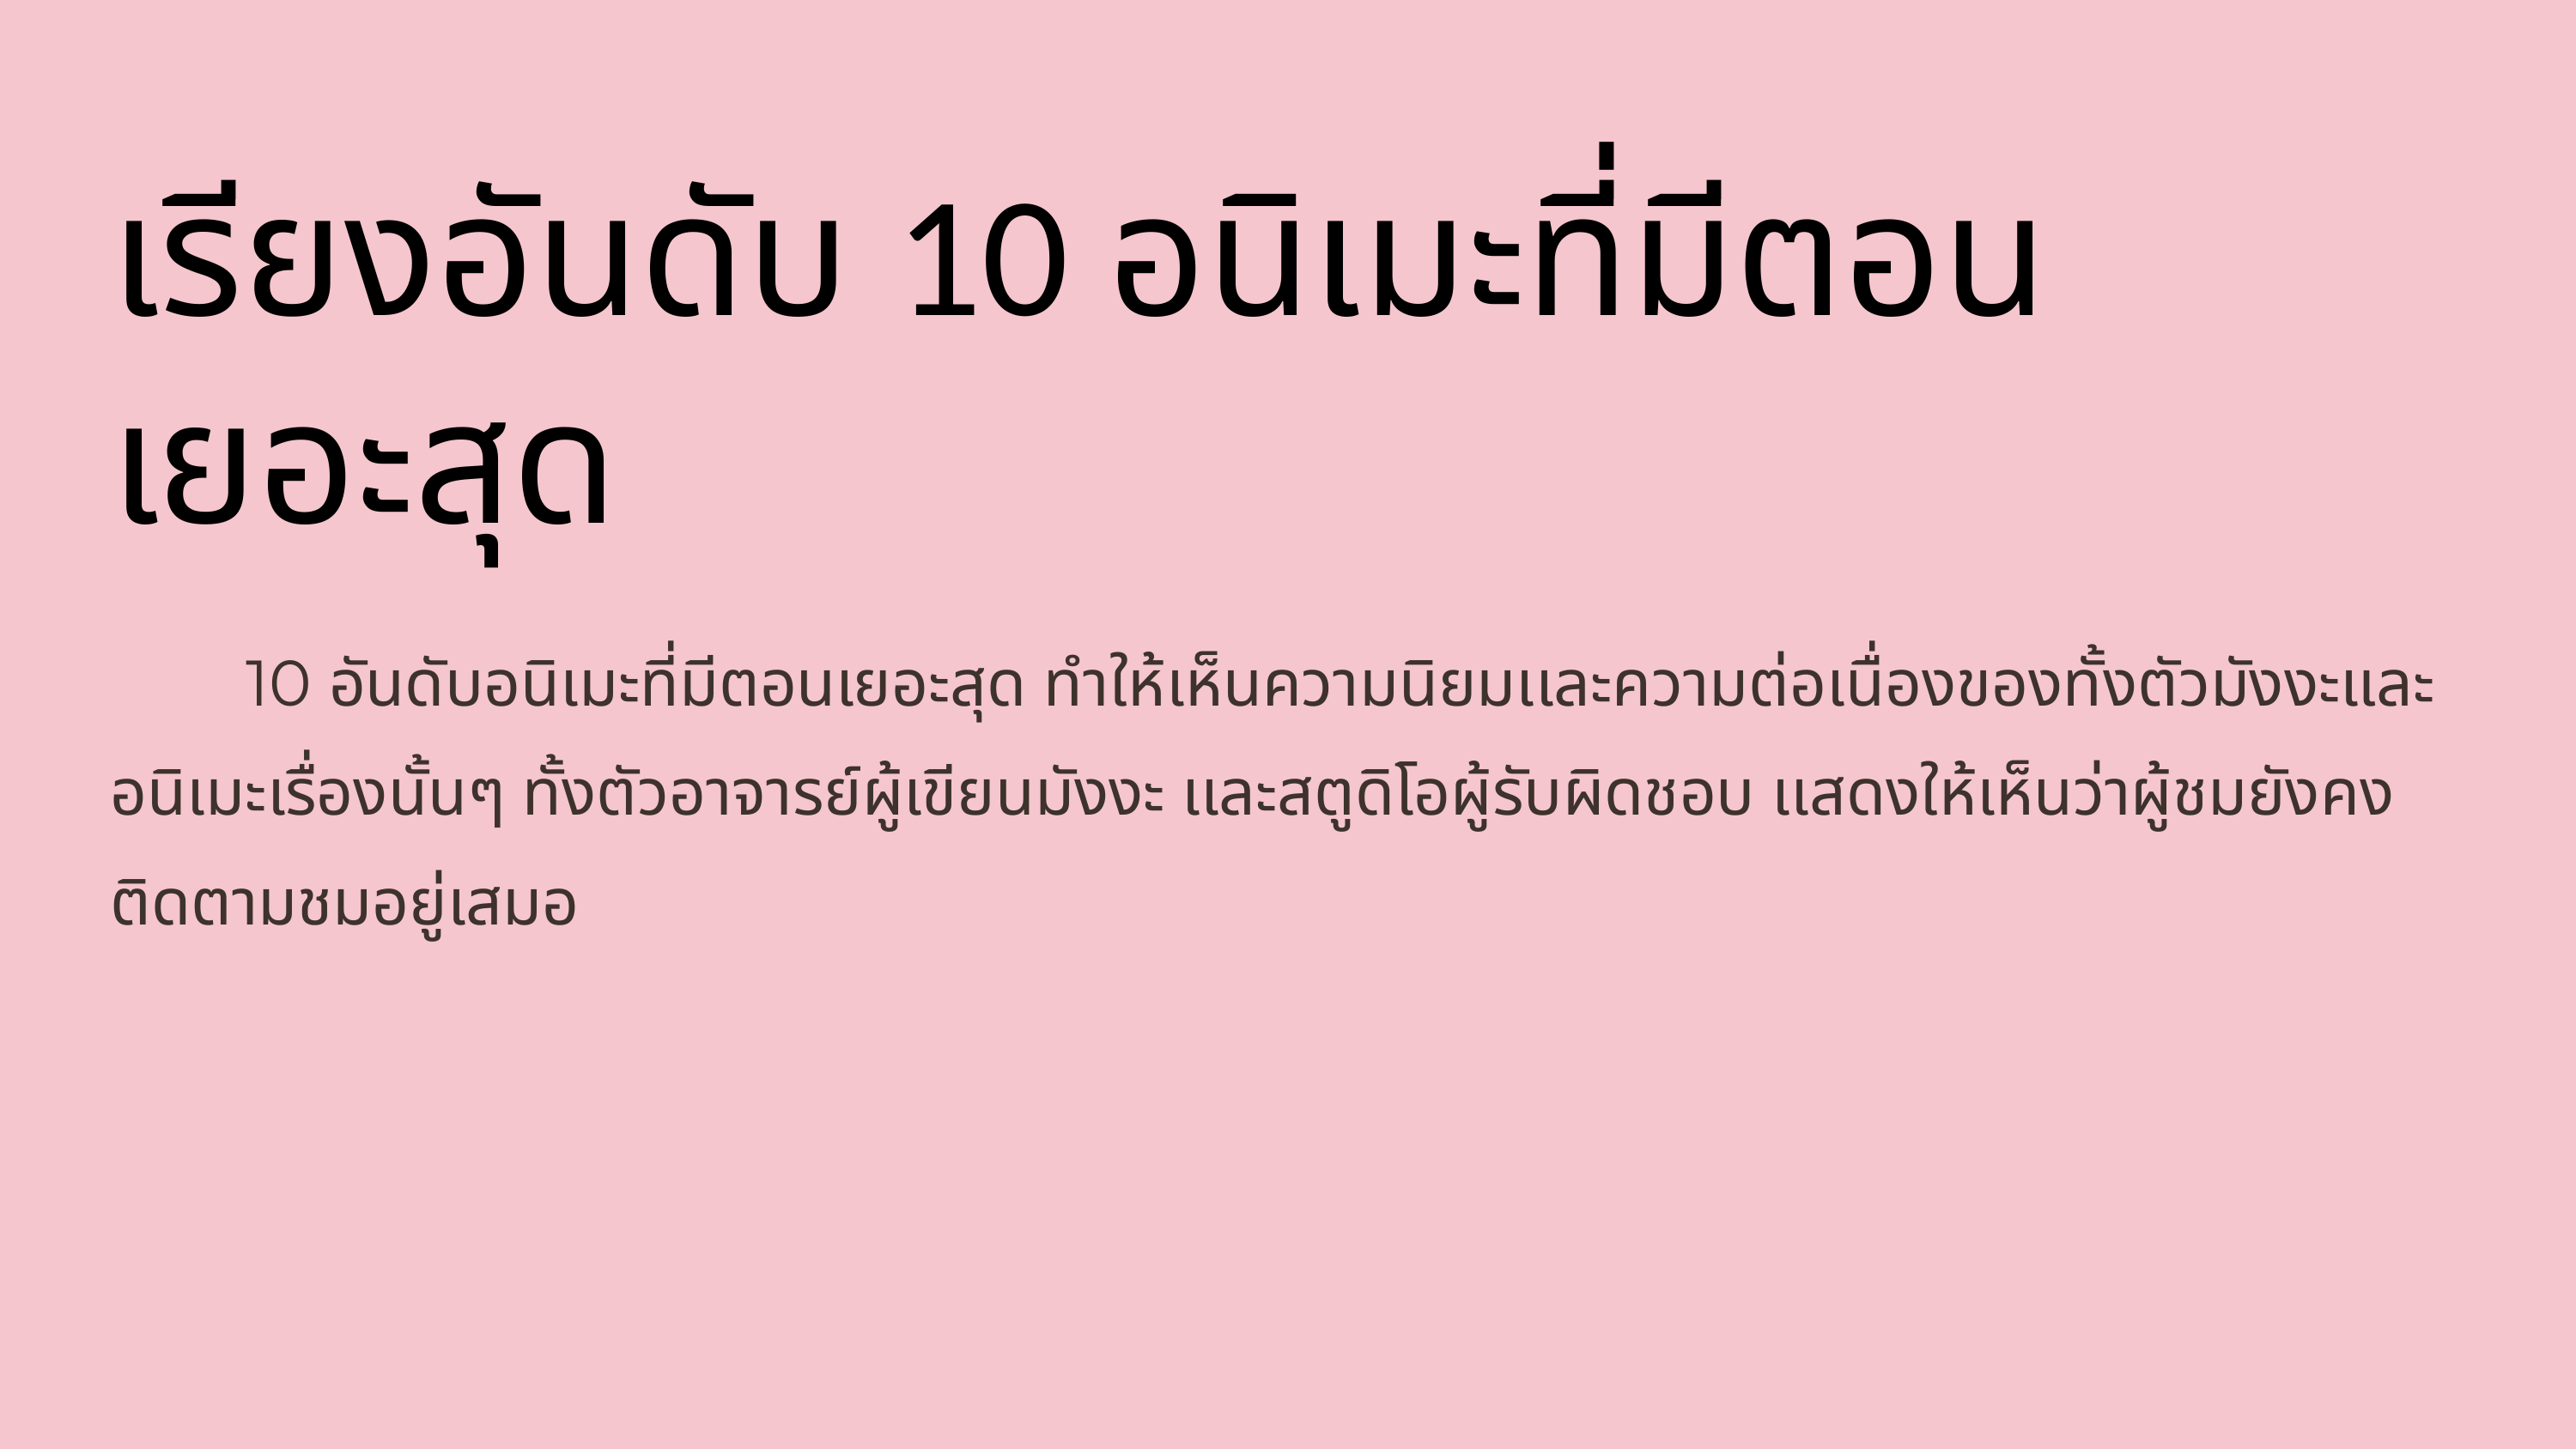

เรียงอันดับ 10 อนิเมะที่มีตอนเยอะสุด
        10 อันดับอนิเมะที่มีตอนเยอะสุด ทำให้เห็นความนิยมเเละความต่อเนื่องของทั้งตัวมังงะและอนิเมะเรื่องนั้นๆ ทั้งตัวอาจารย์ผู้เขียนมังงะ เเละสตูดิโอผู้รับผิดชอบ เเสดงให้เห็นว่าผู้ชมยังคงติดตามชมอยู่เสมอ